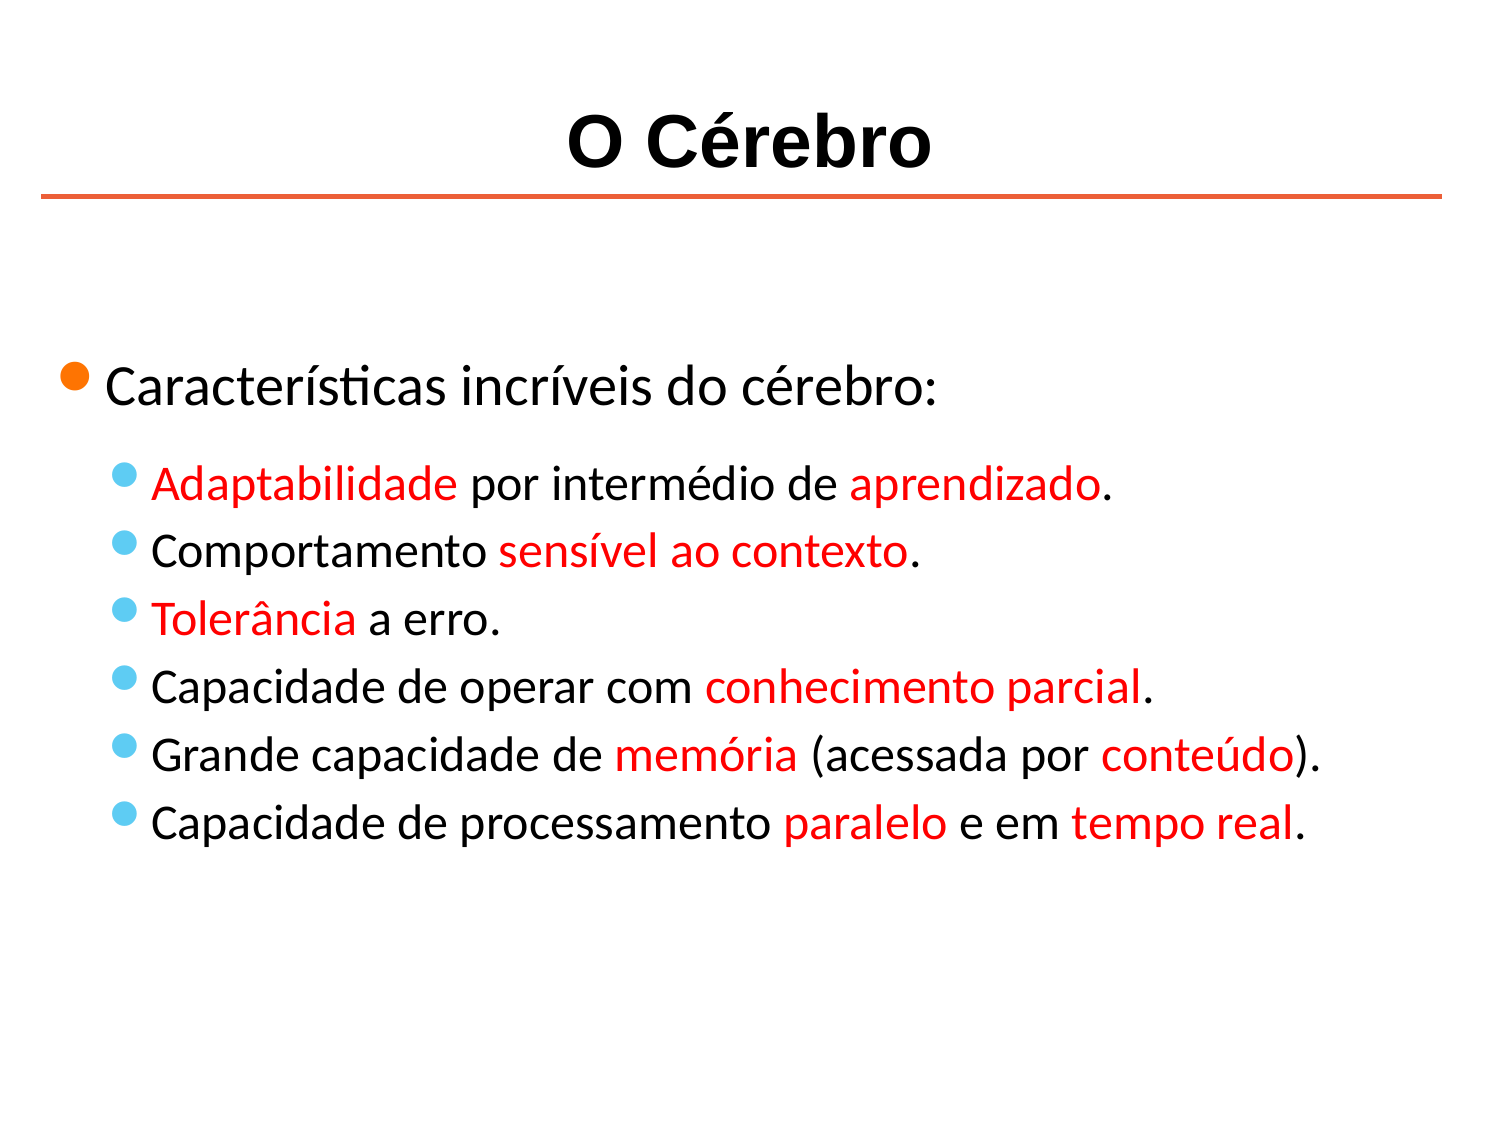

# O Cérebro

Características incríveis do cérebro:
Adaptabilidade por intermédio de aprendizado.
Comportamento sensível ao contexto.
Tolerância a erro.
Capacidade de operar com conhecimento parcial.
Grande capacidade de memória (acessada por conteúdo).
Capacidade de processamento paralelo e em tempo real.